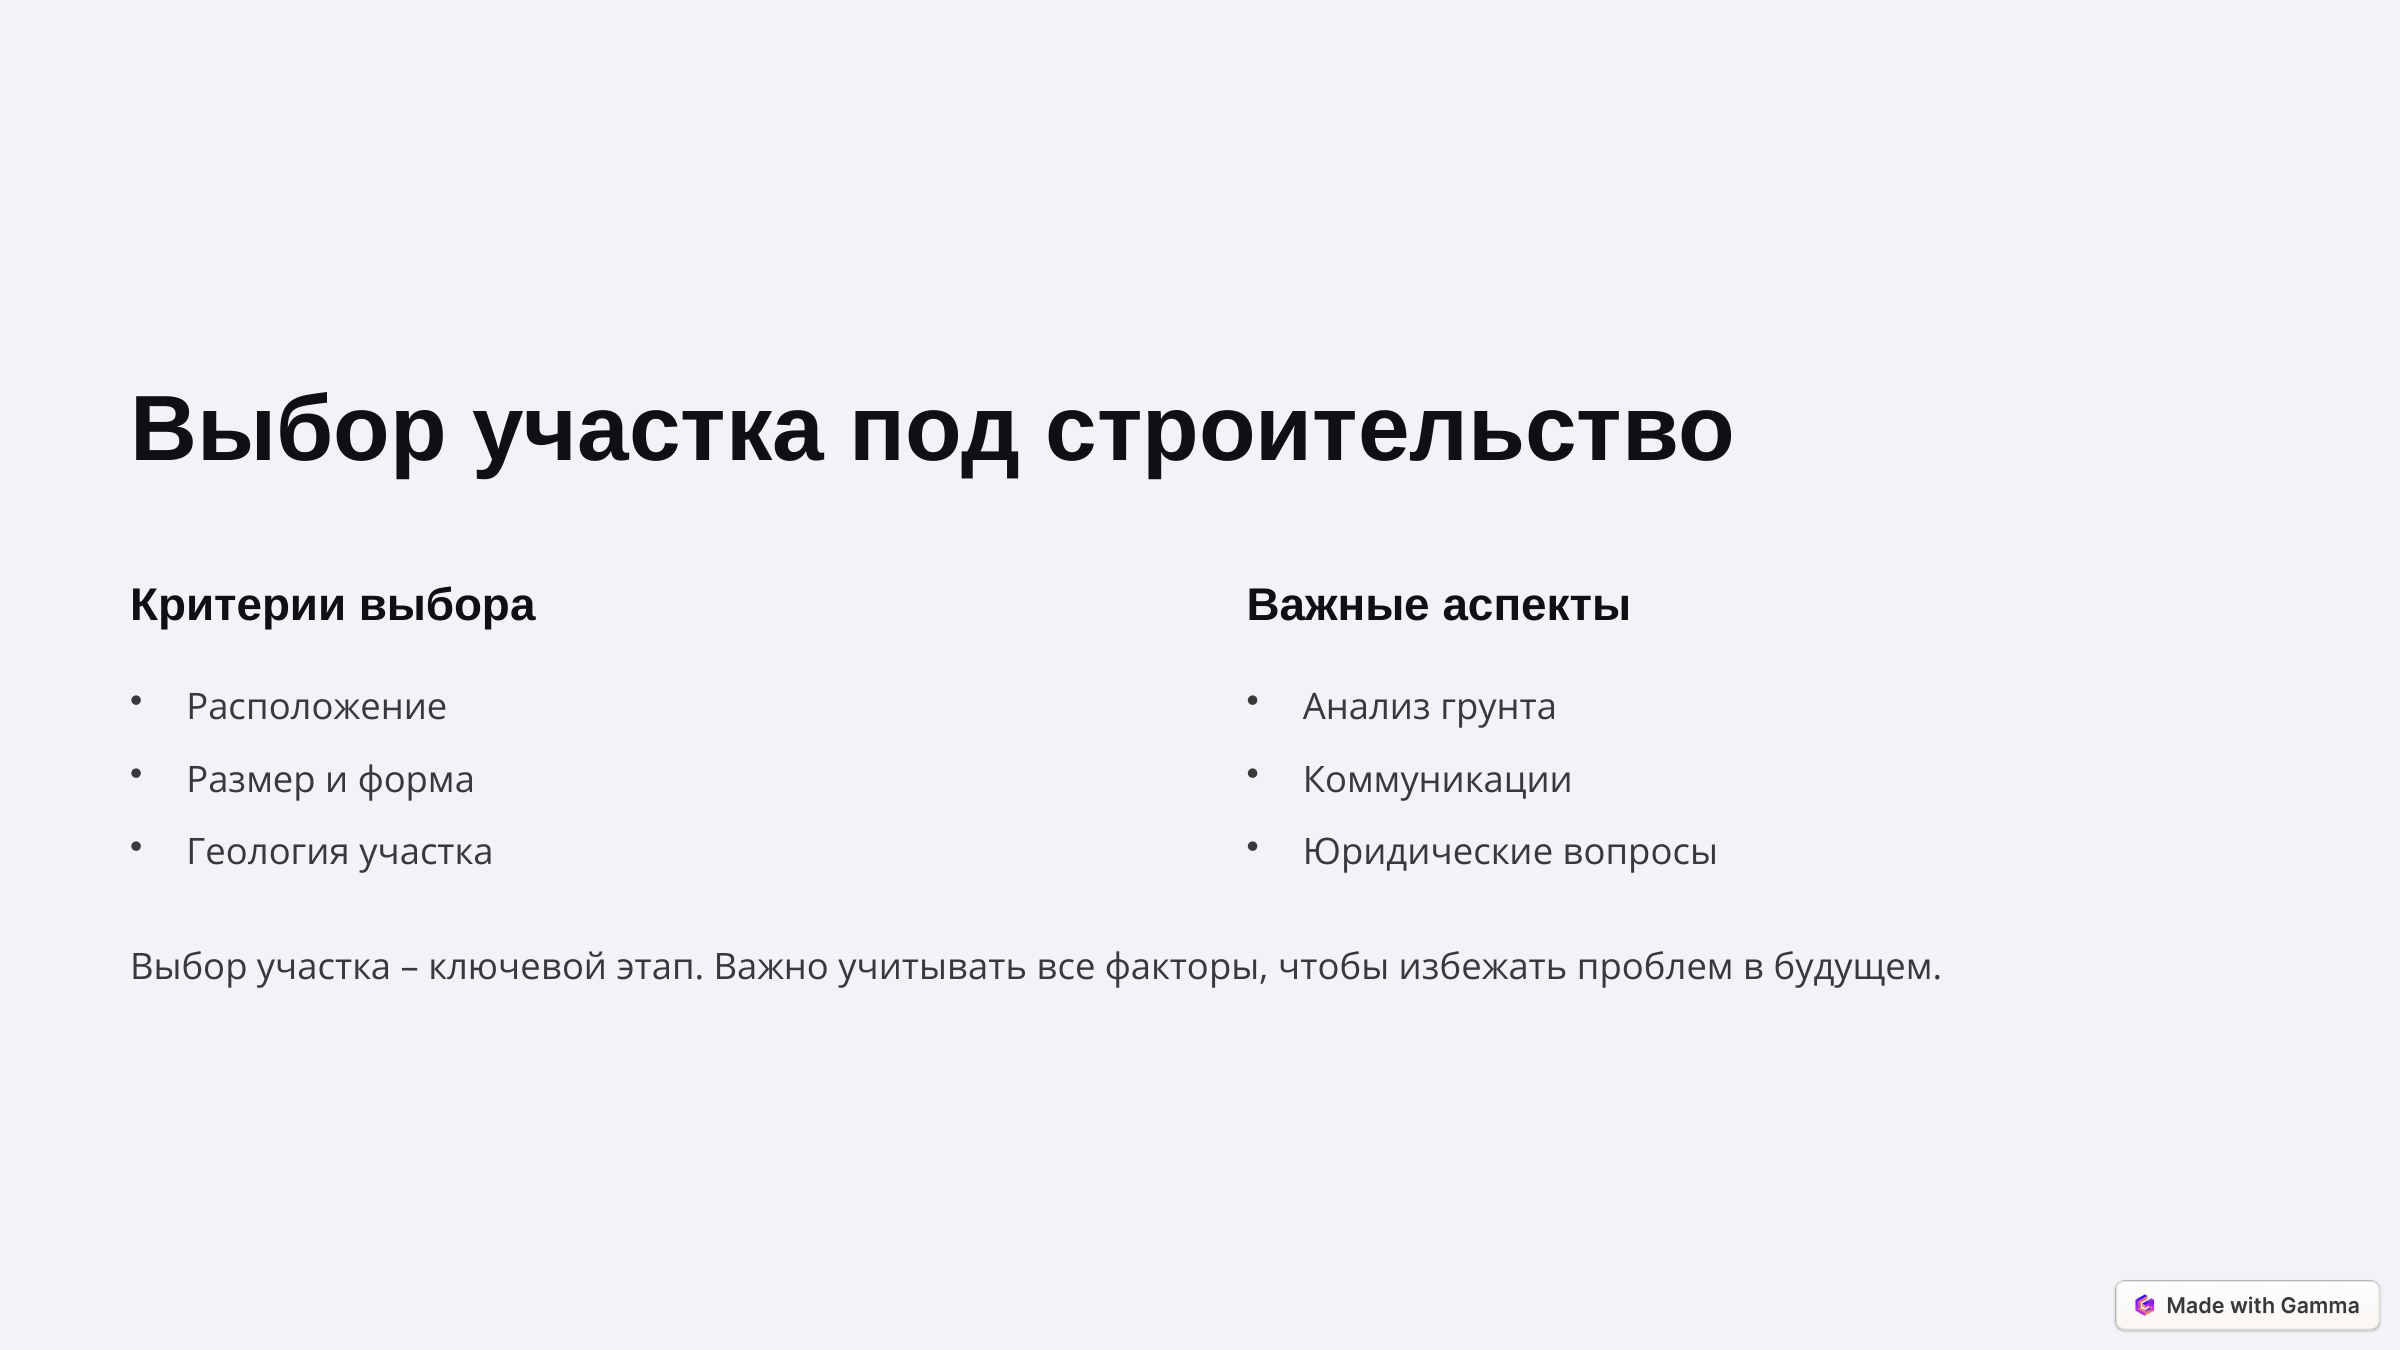

Выбор участка под строительство
Критерии выбора
Важные аспекты
Расположение
Анализ грунта
Размер и форма
Коммуникации
Геология участка
Юридические вопросы
Выбор участка – ключевой этап. Важно учитывать все факторы, чтобы избежать проблем в будущем.